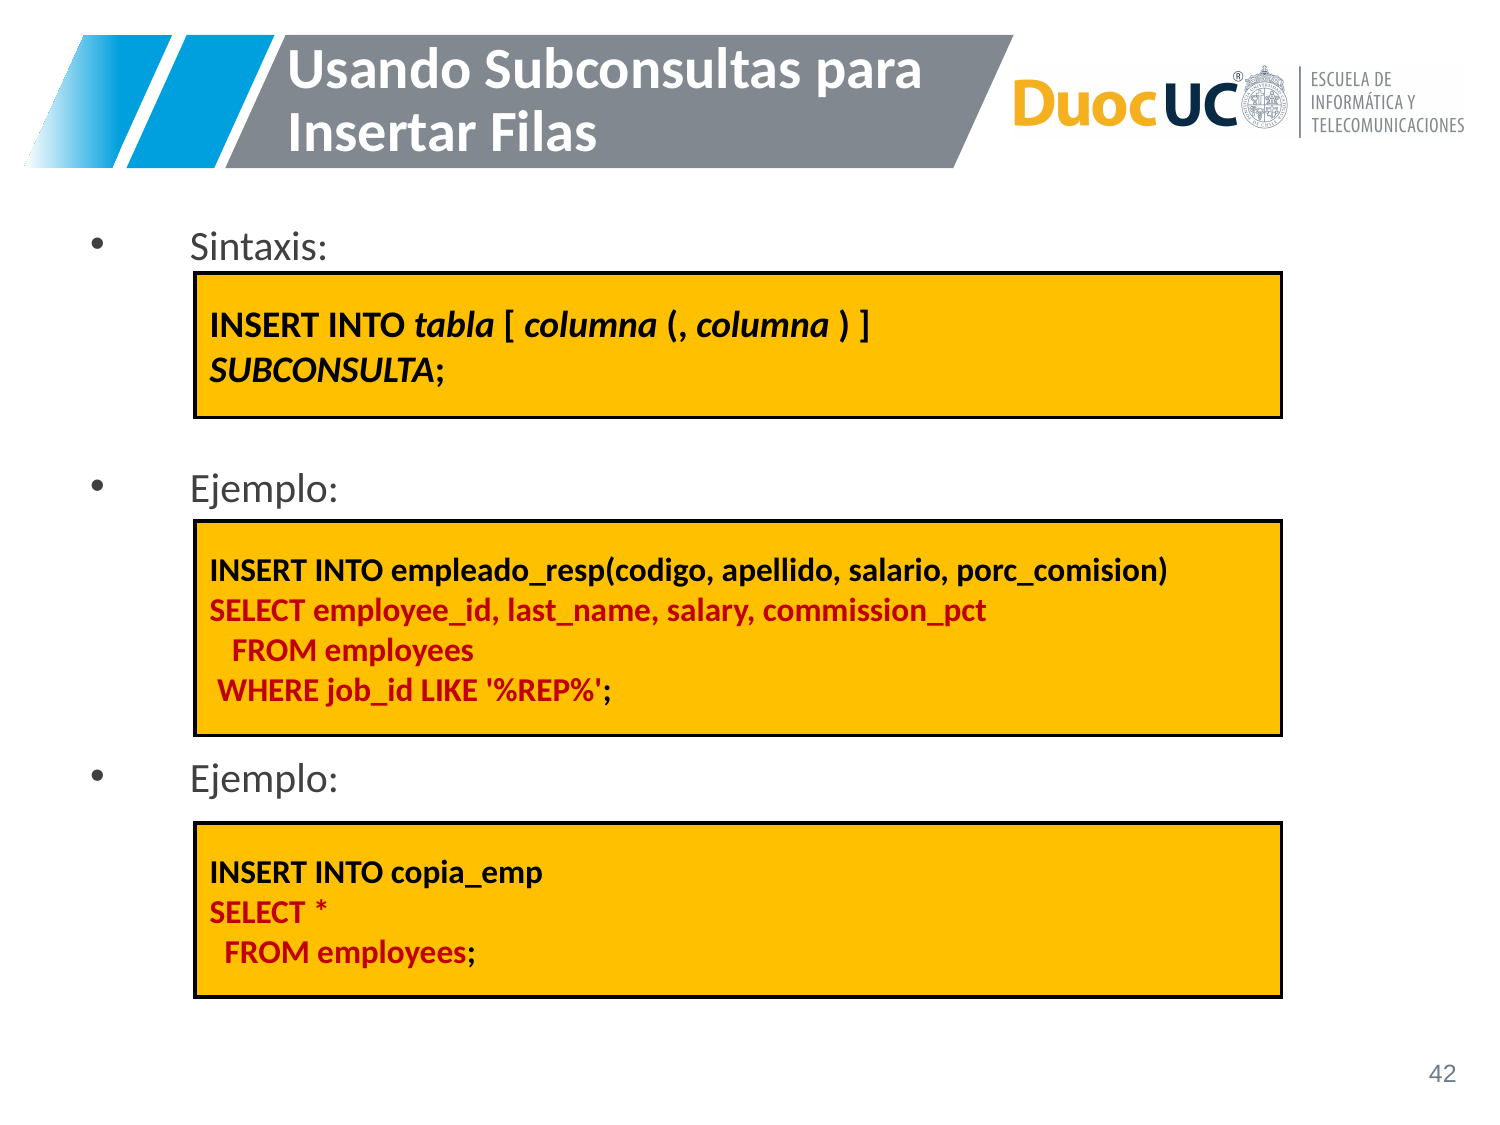

# Usando Subconsultas para Insertar Filas
Sintaxis:

Ejemplo:

Ejemplo:

INSERT INTO tabla [ columna (, columna ) ]
SUBCONSULTA;

INSERT INTO empleado_resp(codigo, apellido, salario, porc_comision)
SELECT employee_id, last_name, salary, commission_pct
   FROM employees
 WHERE job_id LIKE '%REP%';

INSERT INTO copia_emp
SELECT *
  FROM employees;